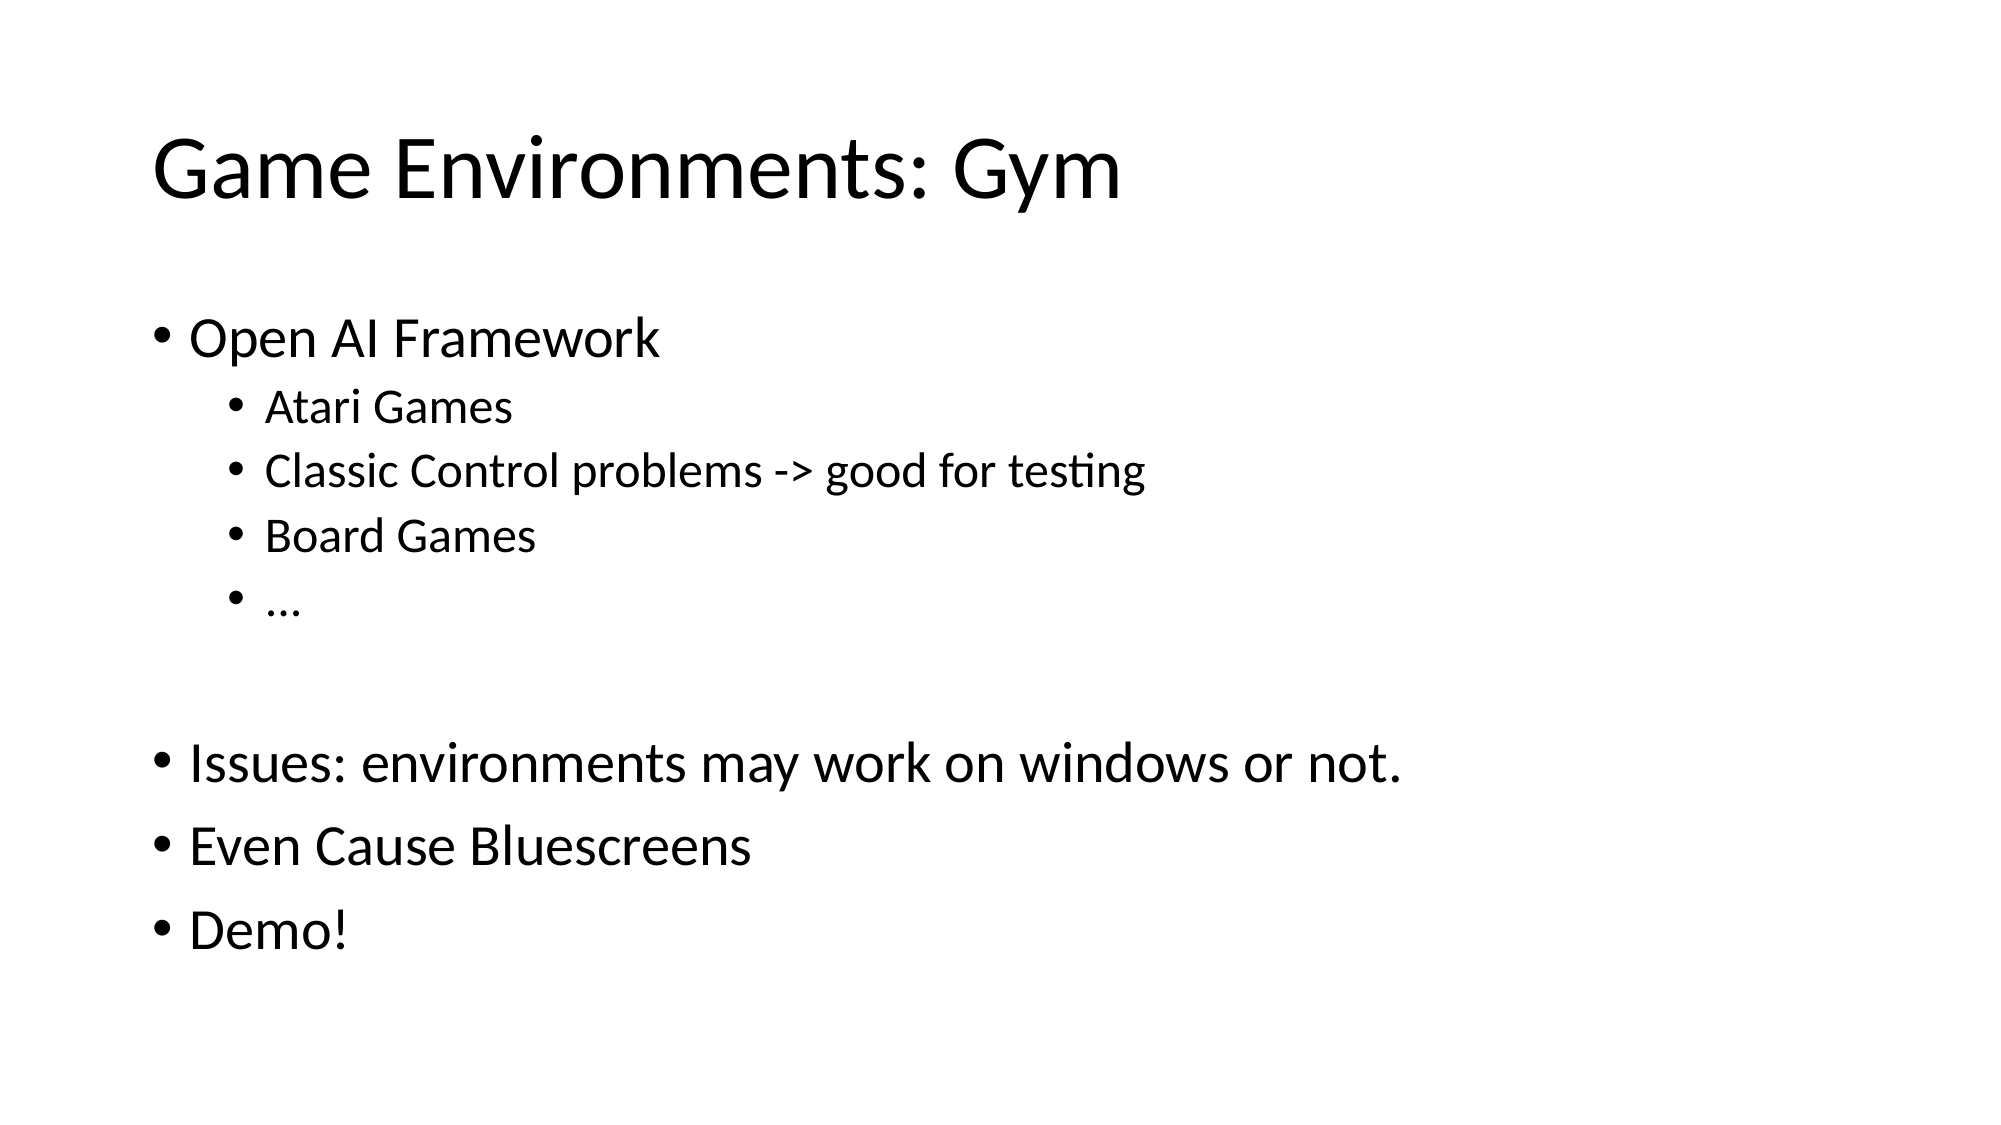

# Game Environments: Gym
Open AI Framework
Atari Games
Classic Control problems -> good for testing
Board Games
...

Issues: environments may work on windows or not.
Even Cause Bluescreens
Demo!